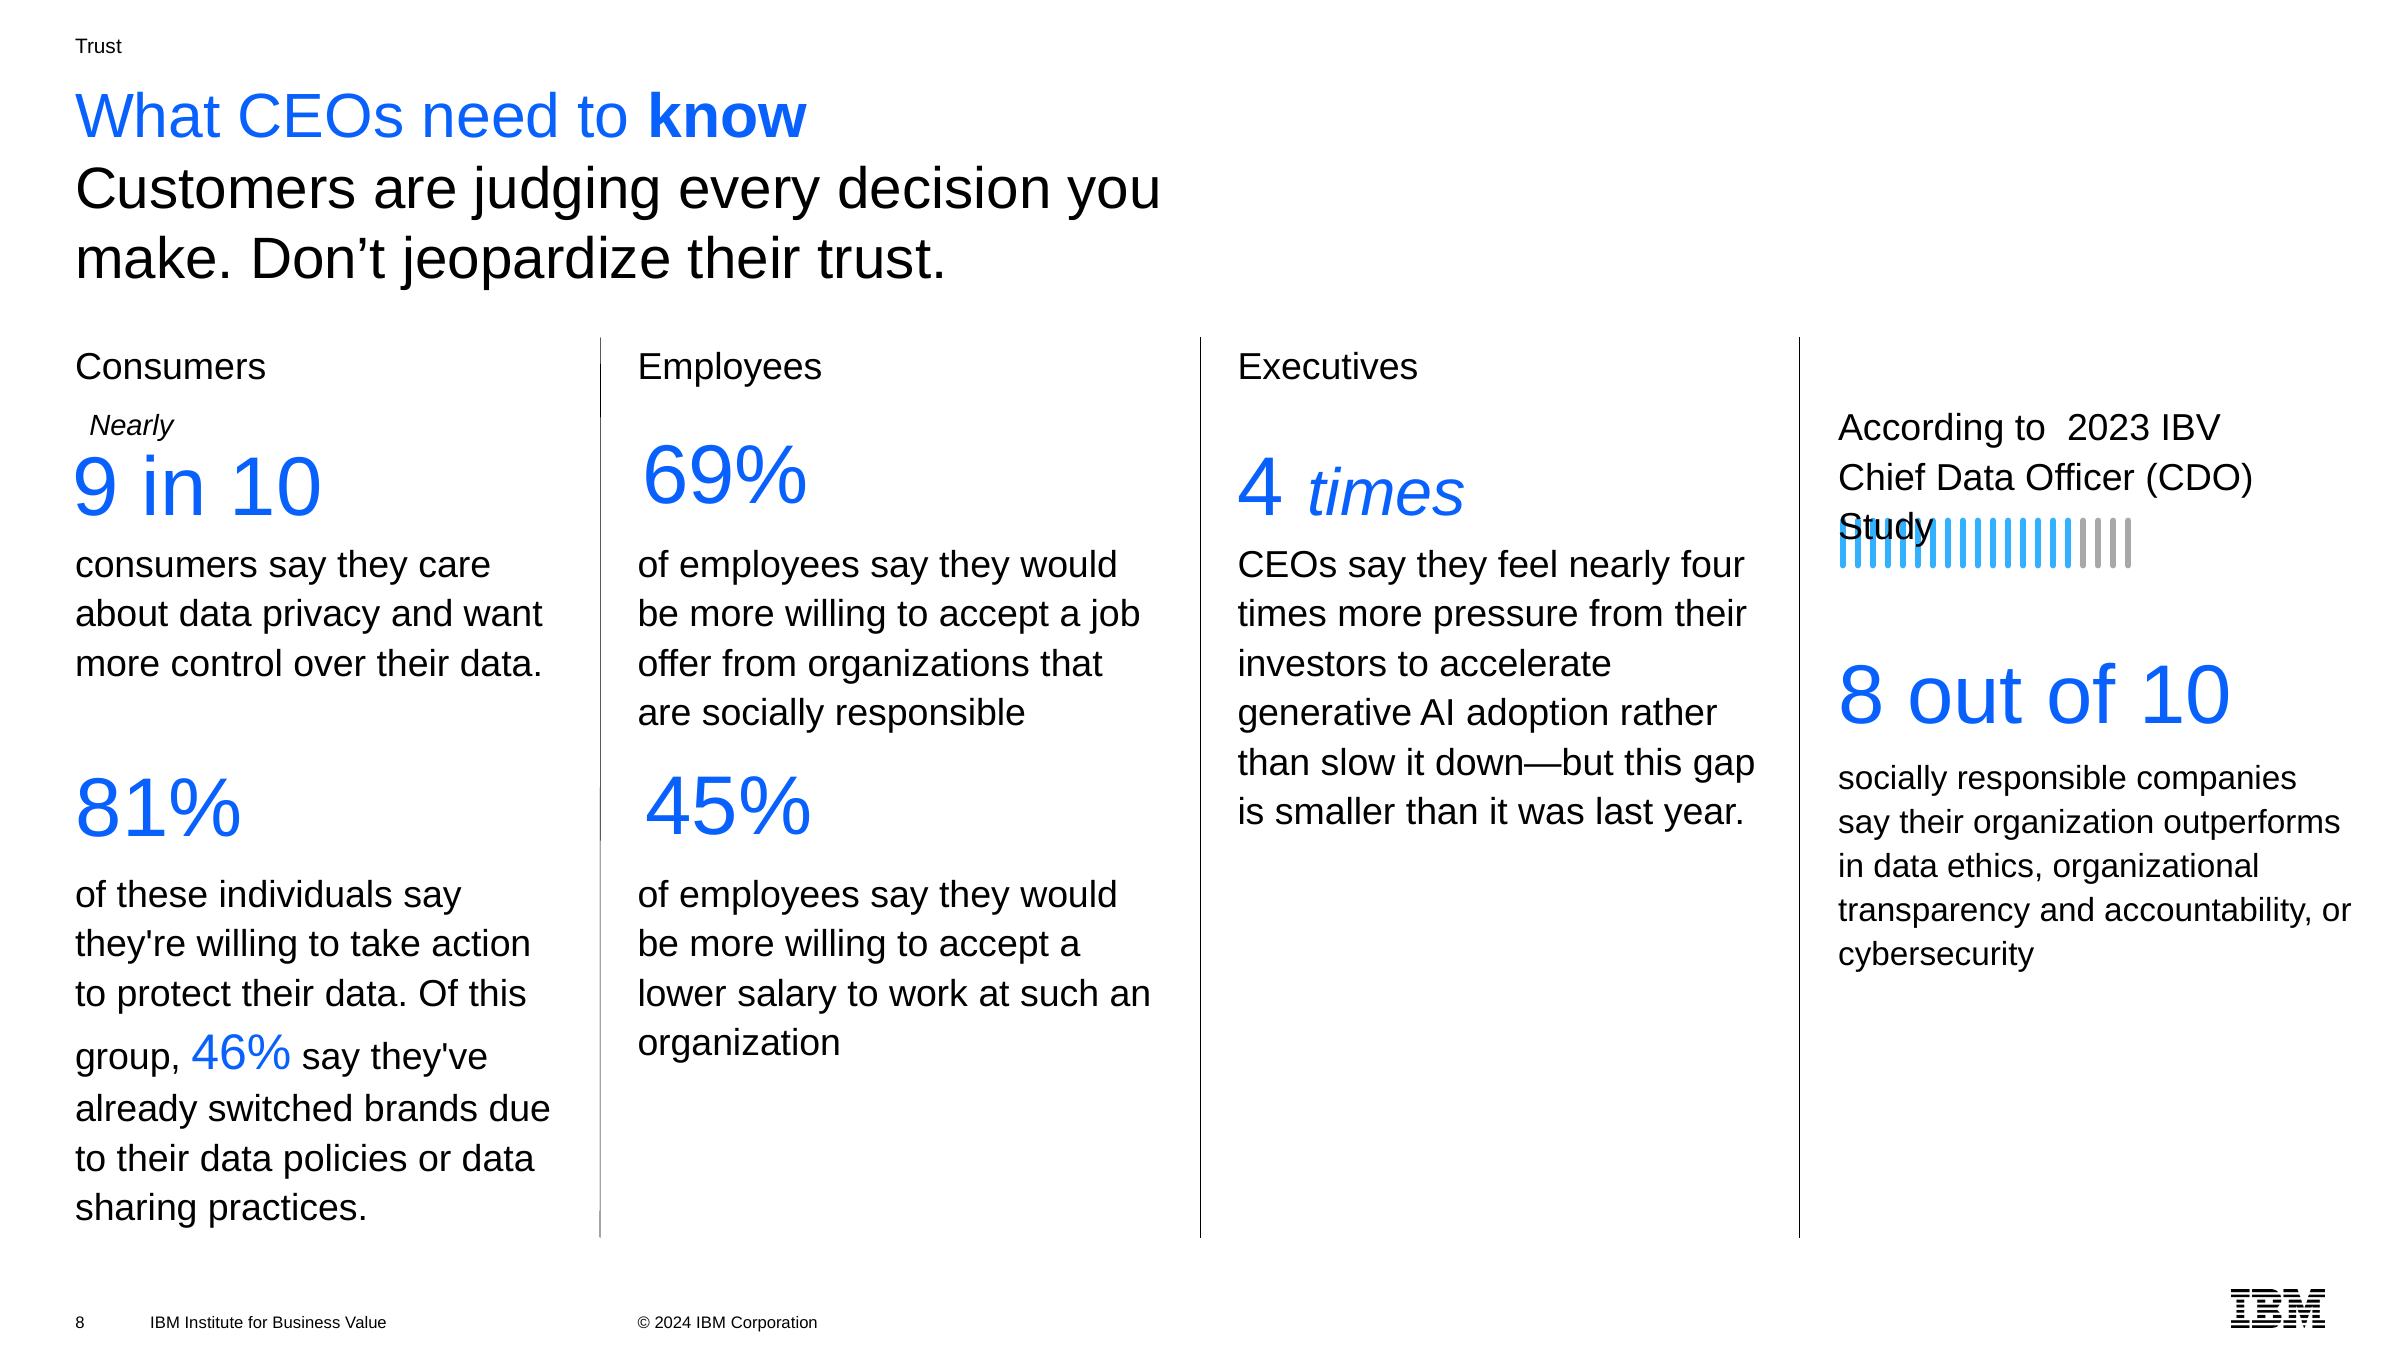

Trust
# What CEOs need to know Customers are judging every decision you make. Don’t jeopardize their trust.
Consumers
consumers say they care about data privacy and want more control over their data.
of these individuals say they're willing to take action to protect their data. Of this group, 46% say they've already switched brands due to their data policies or data sharing practices.
Employees
of employees say they would be more willing to accept a job offer from organizations that are socially responsible
of employees say they would be more willing to accept a lower salary to work at such an organization

Executives
CEOs say they feel nearly four times more pressure from their investors to accelerate generative AI adoption rather than slow it down—but this gap is smaller than it was last year.

According to  2023 IBV
Chief Data Officer (CDO) Study
8 out of 10
socially responsible companies say their organization outperforms in data ethics, organizational transparency and accountability, or cybersecurity
Nearly
69%
4 times
9 in 10
45%
81%